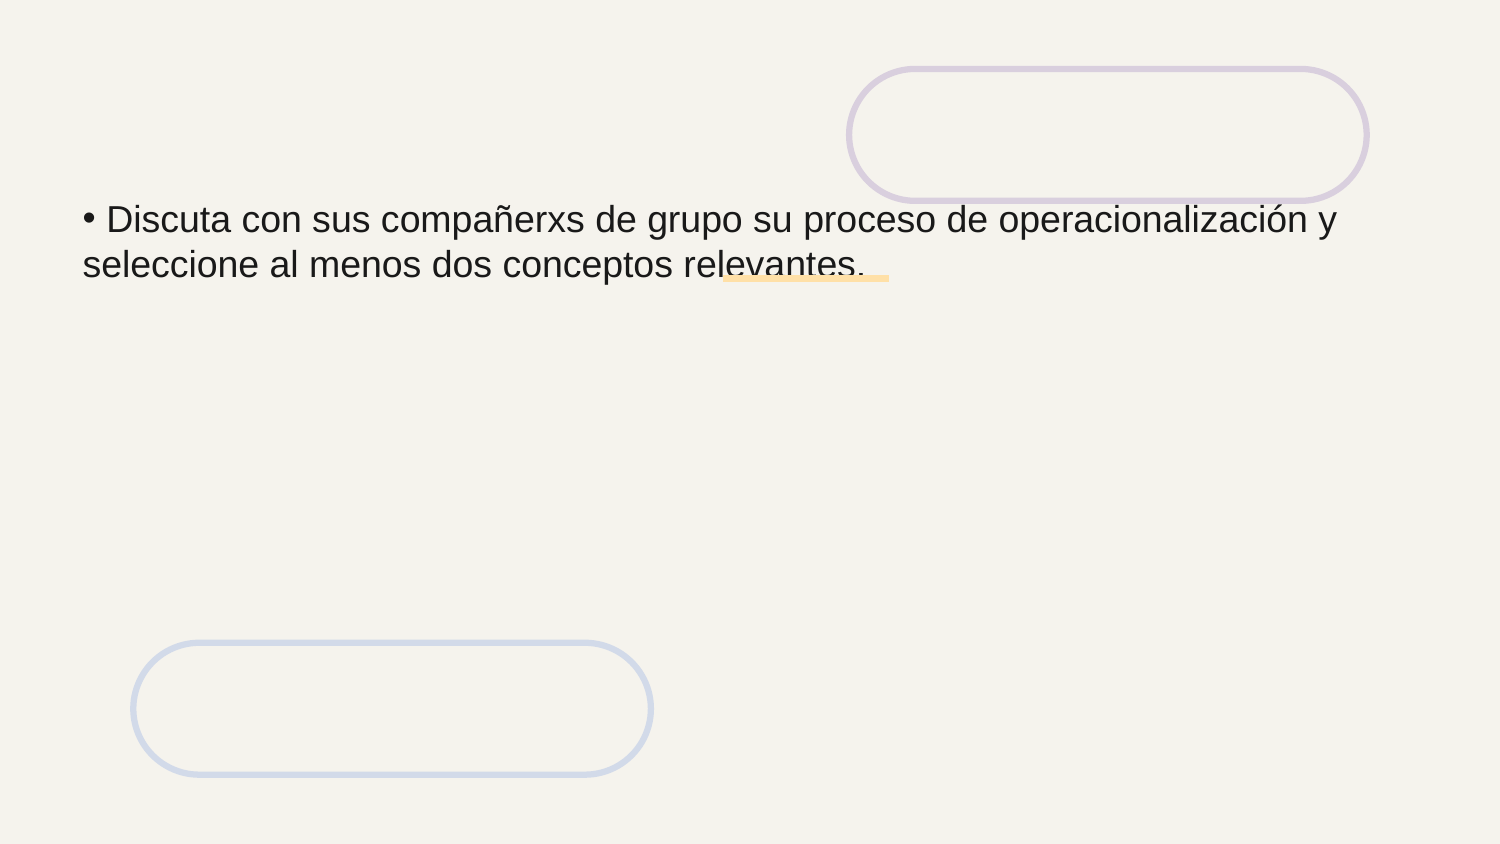

Discuta con sus compañerxs de grupo su proceso de operacionalización y seleccione al menos dos conceptos relevantes.